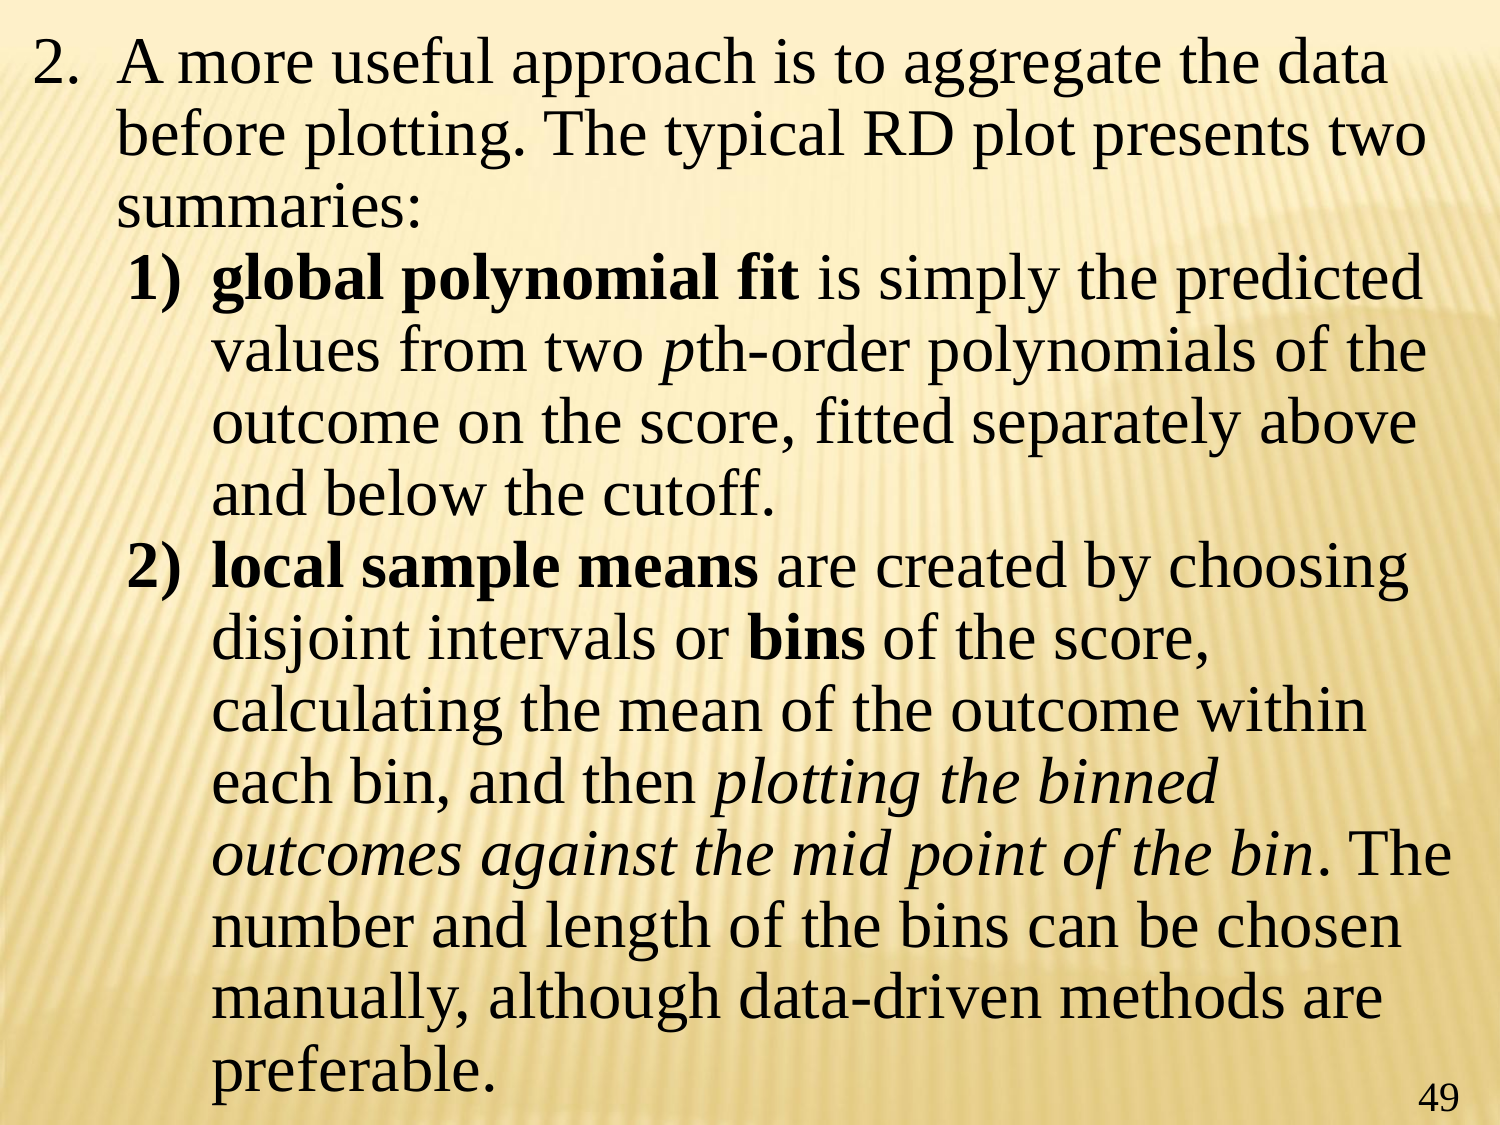

A more useful approach is to aggregate the data before plotting. The typical RD plot presents two summaries:
global polynomial fit is simply the predicted values from two pth-order polynomials of the outcome on the score, fitted separately above and below the cutoff.
local sample means are created by choosing disjoint intervals or bins of the score, calculating the mean of the outcome within each bin, and then plotting the binned outcomes against the mid point of the bin. The number and length of the bins can be chosen manually, although data-driven methods are preferable.
49